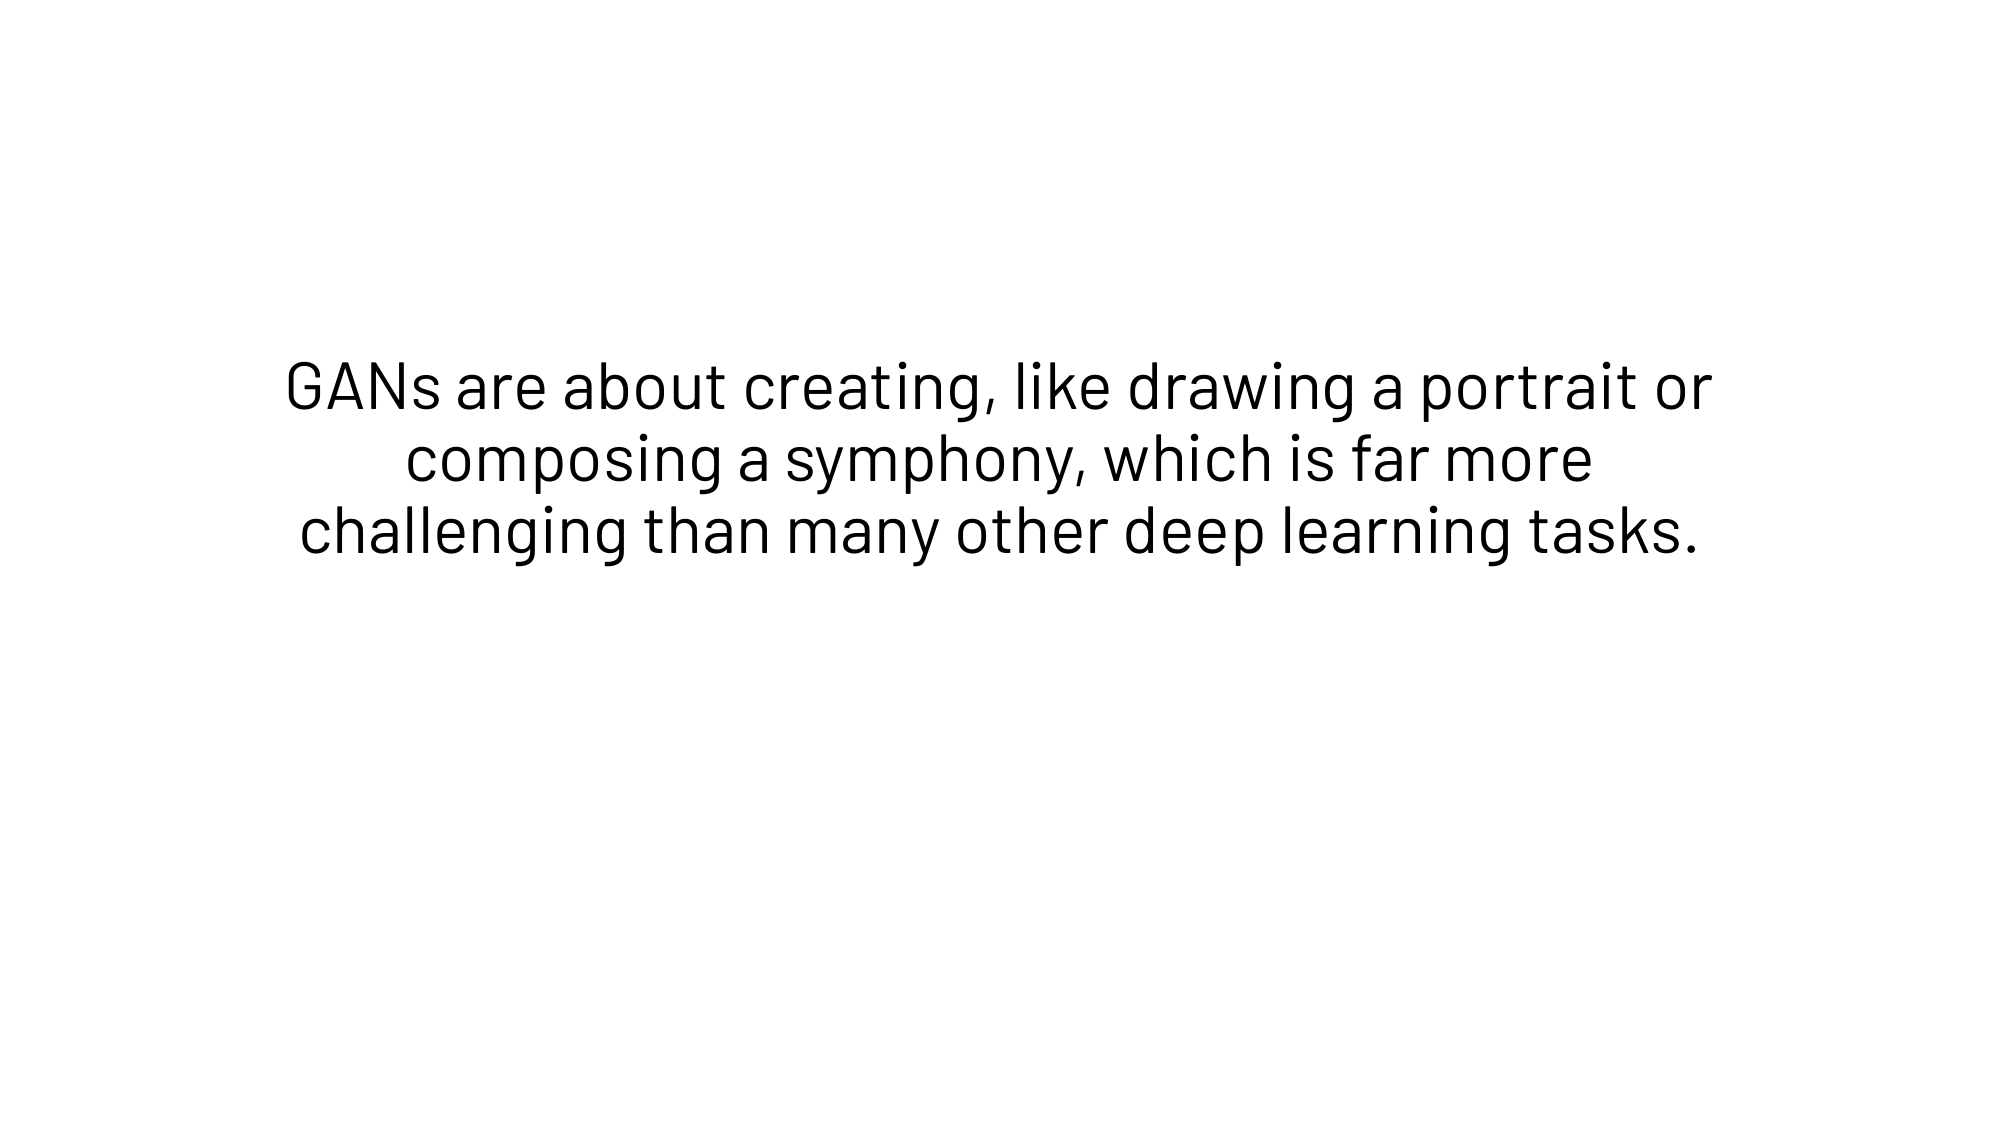

# GANs are about creating, like drawing a portrait or composing a symphony, which is far more challenging than many other deep learning tasks.